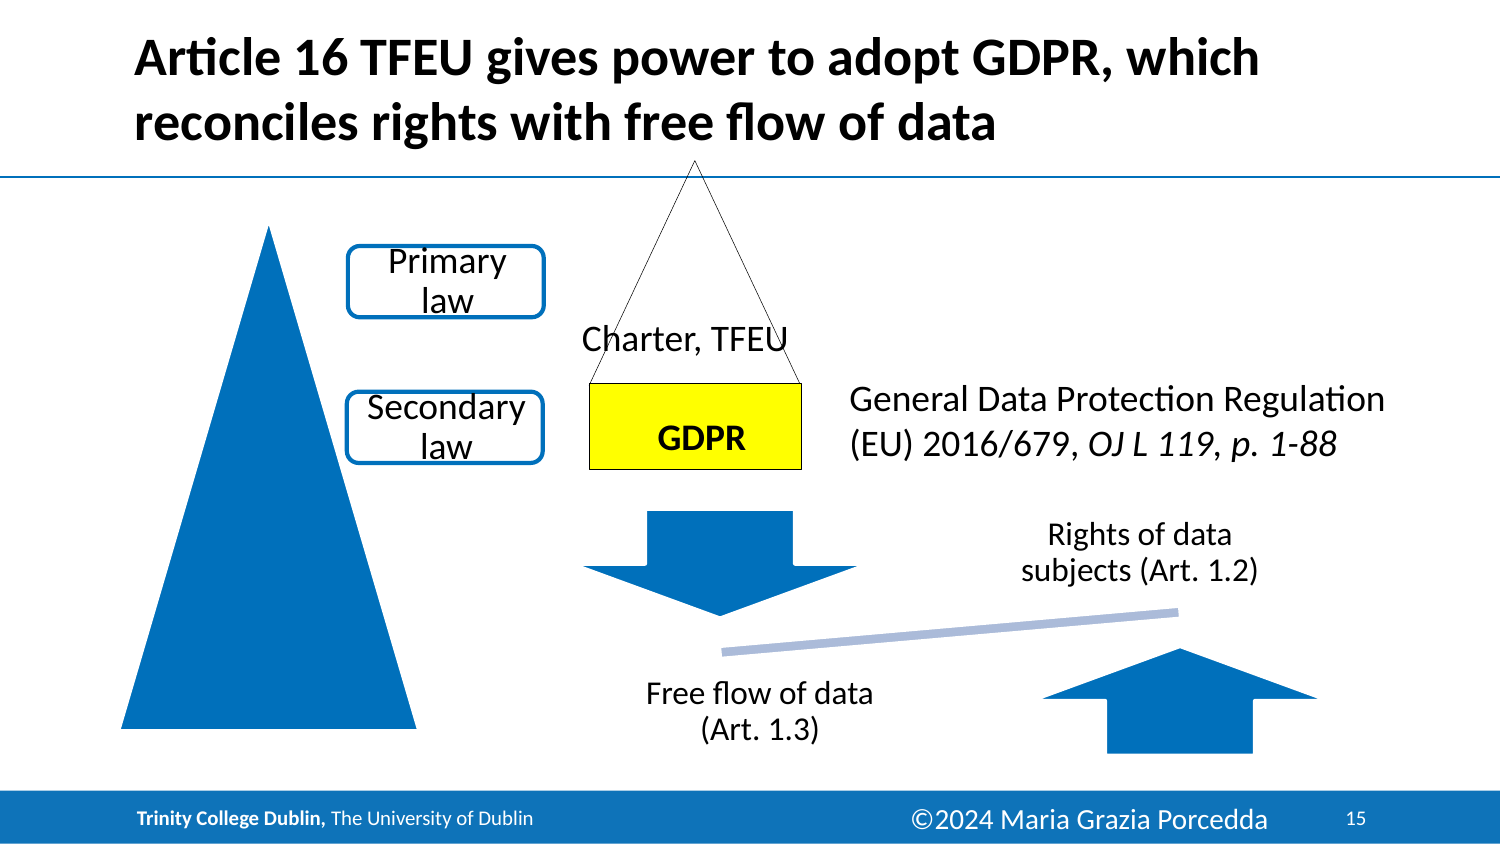

# Article 16 TFEU gives power to adopt GDPR, which reconciles rights with free flow of data

Charter, TFEU

GDPR
Primary law
Secondary law
General Data Protection Regulation (EU) 2016/679, OJ L 119, p. 1-88
Rights of data subjects (Art. 1.2)
Free flow of data (Art. 1.3)
©2024 Maria Grazia Porcedda